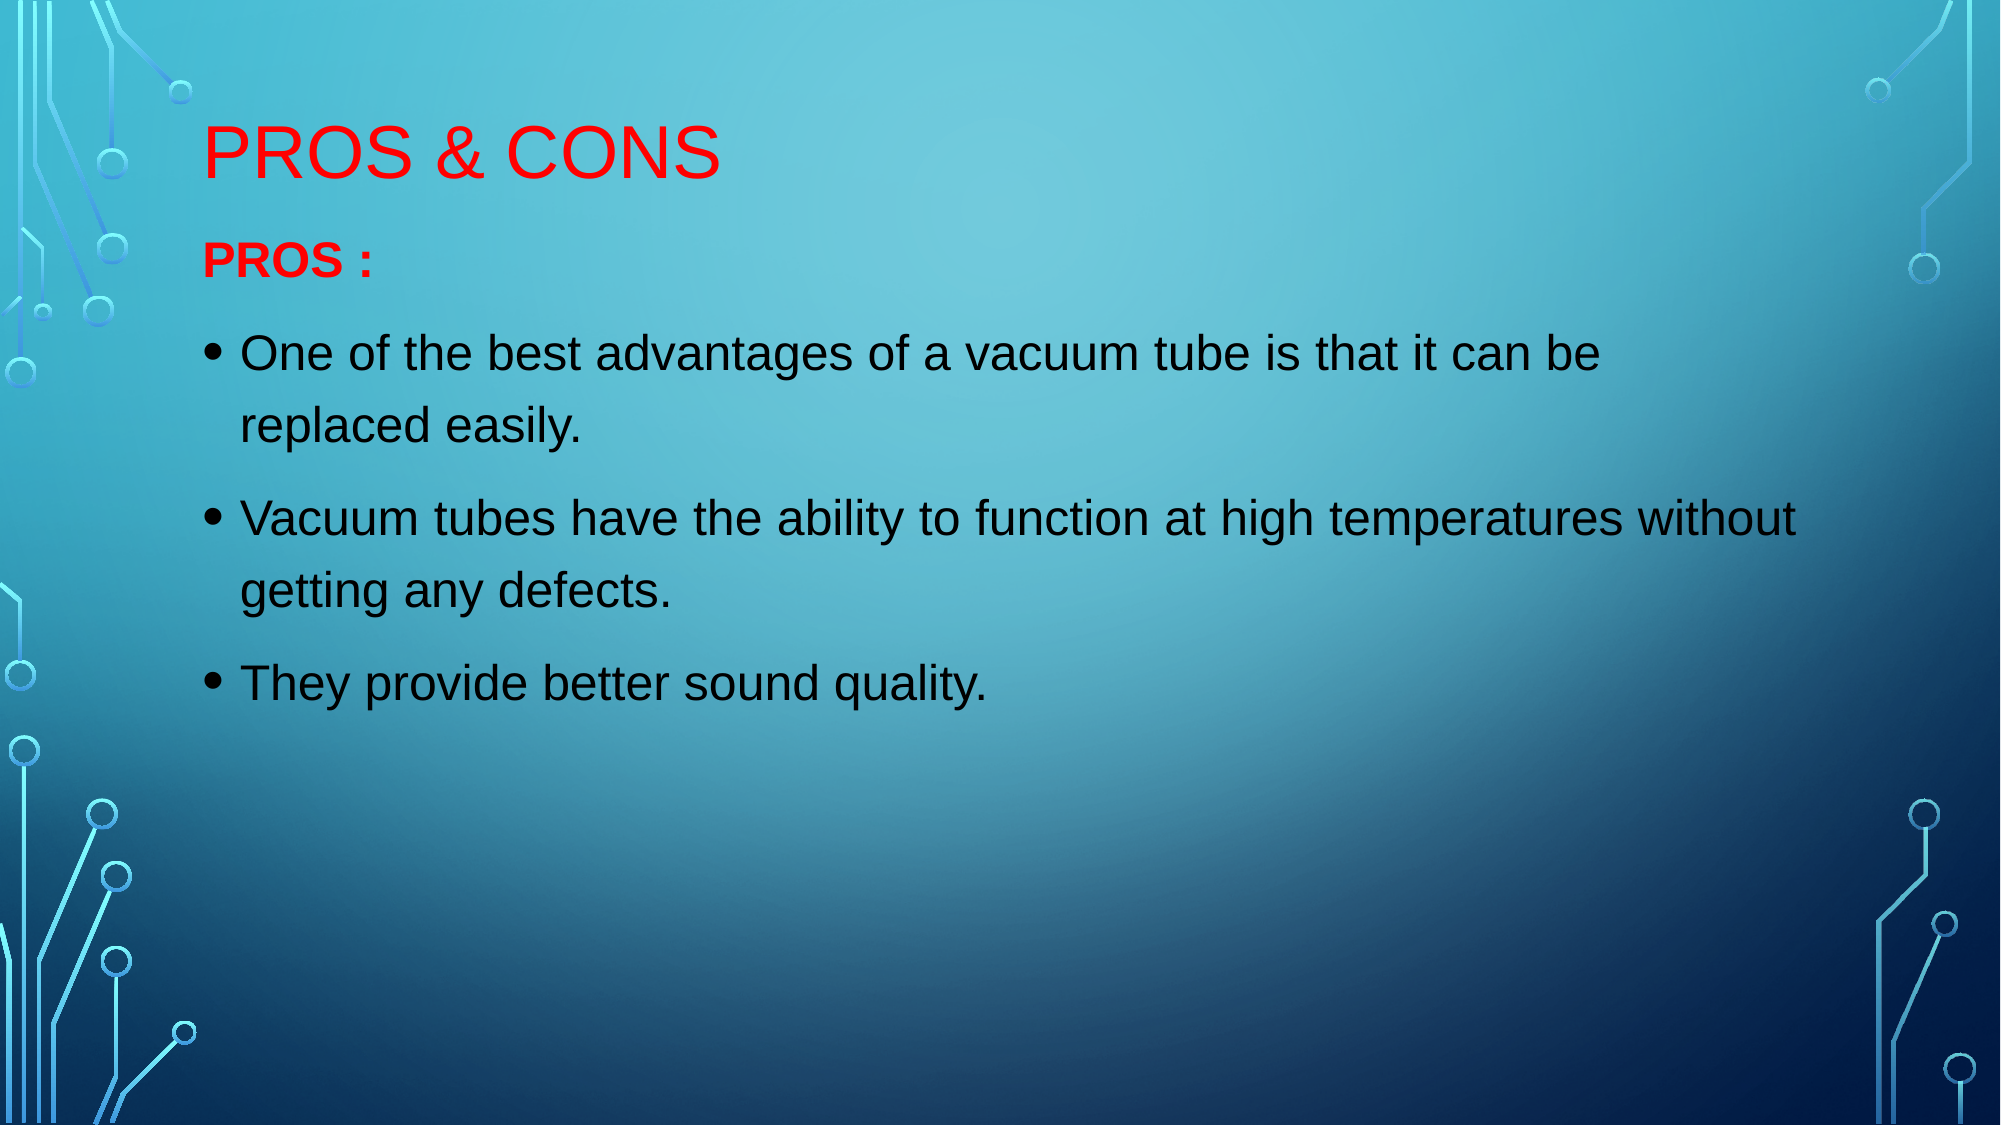

# pros & cons
PROS :
One of the best advantages of a vacuum tube is that it can be replaced easily.
Vacuum tubes have the ability to function at high temperatures without getting any defects.
They provide better sound quality.